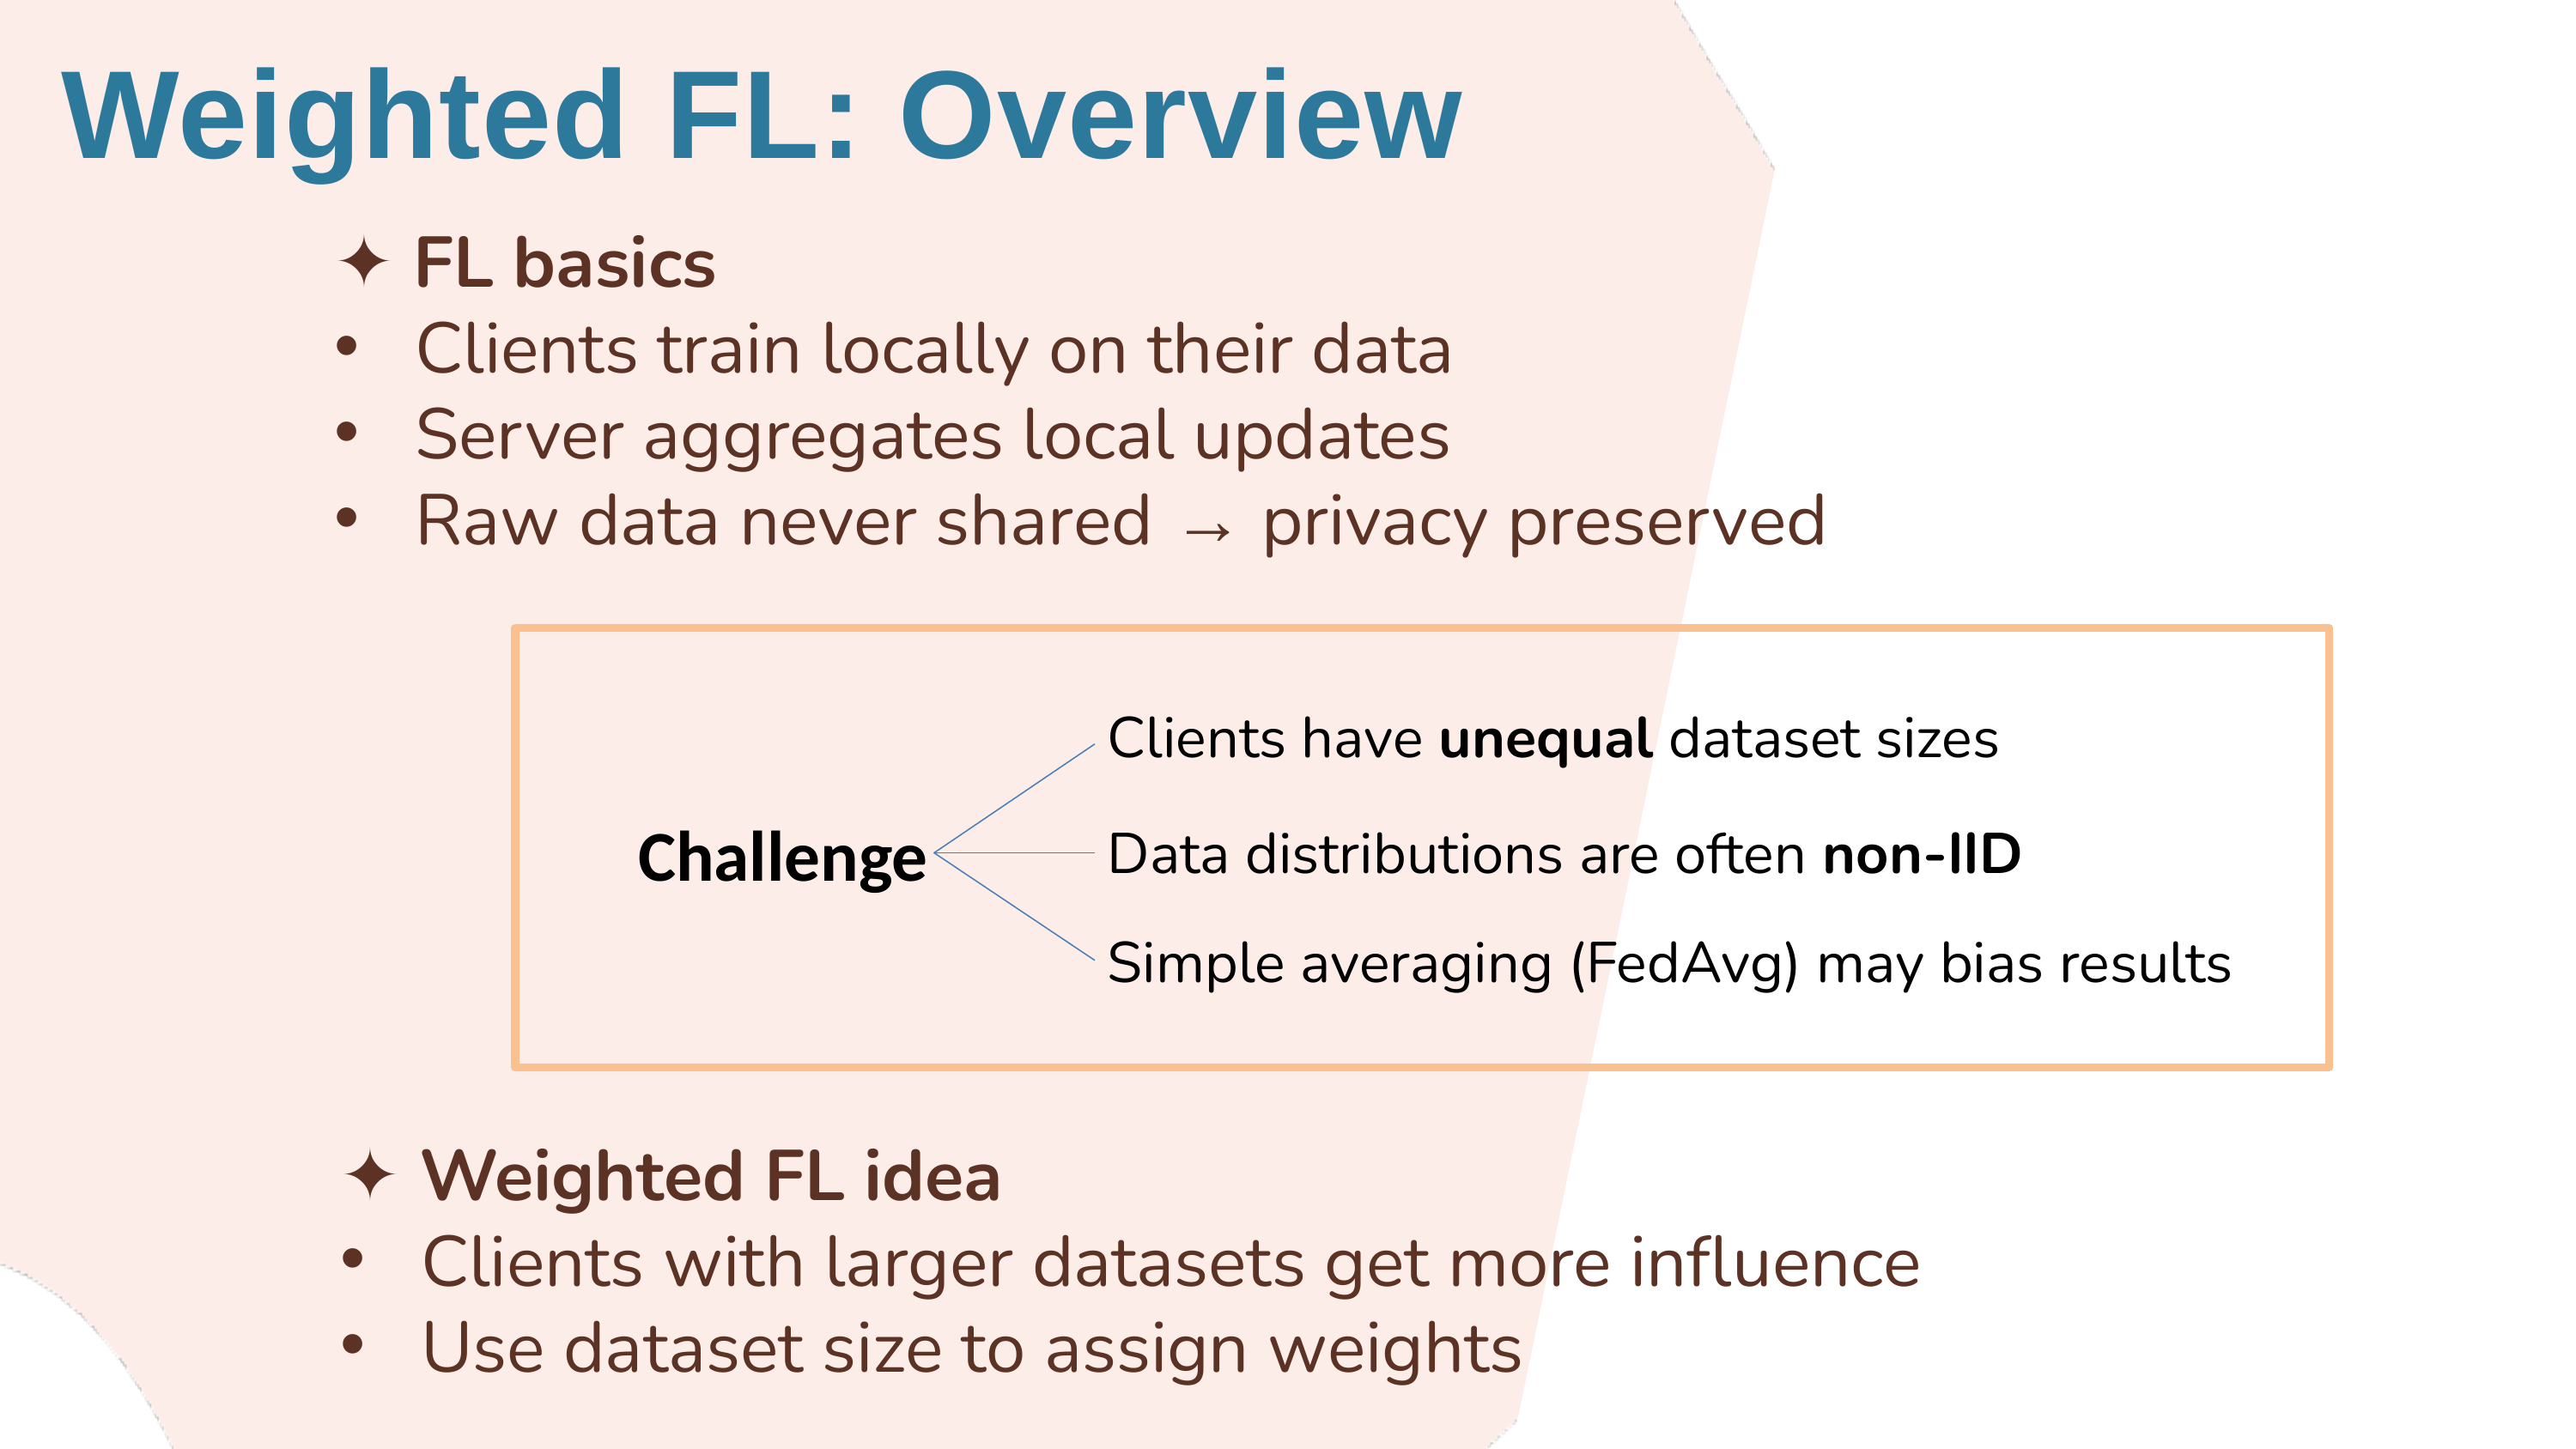

Weighted FL: Overview
✦ FL basics
Clients train locally on their data
Server aggregates local updates
Raw data never shared → privacy preserved

Clients have unequal dataset sizes
Challenge
Data distributions are often non-IID

Simple averaging (FedAvg) may bias results
✦ Weighted FL idea
Clients with larger datasets get more influence
Use dataset size to assign weights